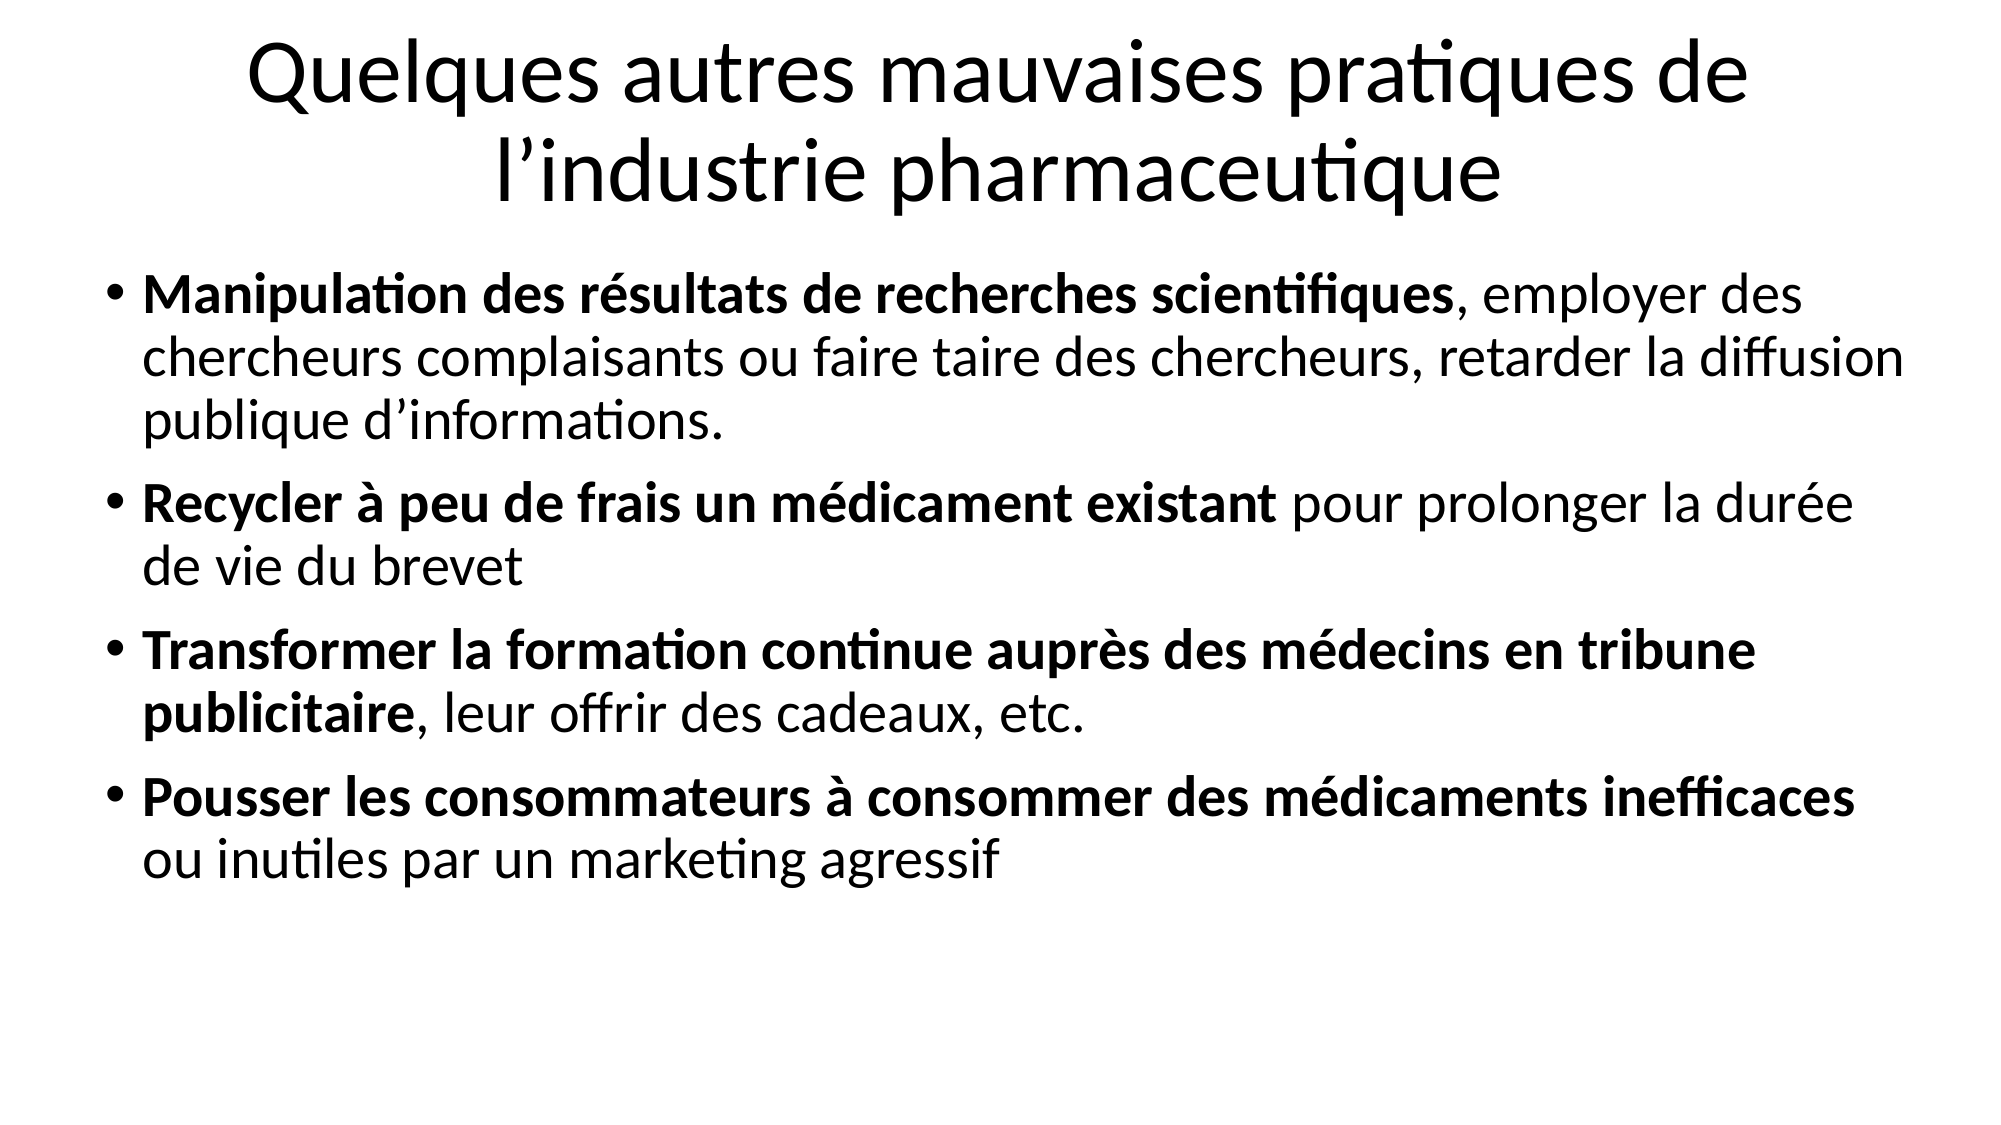

# Quelques autres mauvaises pratiques de l’industrie pharmaceutique
Manipulation des résultats de recherches scientifiques, employer des chercheurs complaisants ou faire taire des chercheurs, retarder la diffusion publique d’informations.
Recycler à peu de frais un médicament existant pour prolonger la durée de vie du brevet
Transformer la formation continue auprès des médecins en tribune publicitaire, leur offrir des cadeaux, etc.
Pousser les consommateurs à consommer des médicaments inefficaces ou inutiles par un marketing agressif